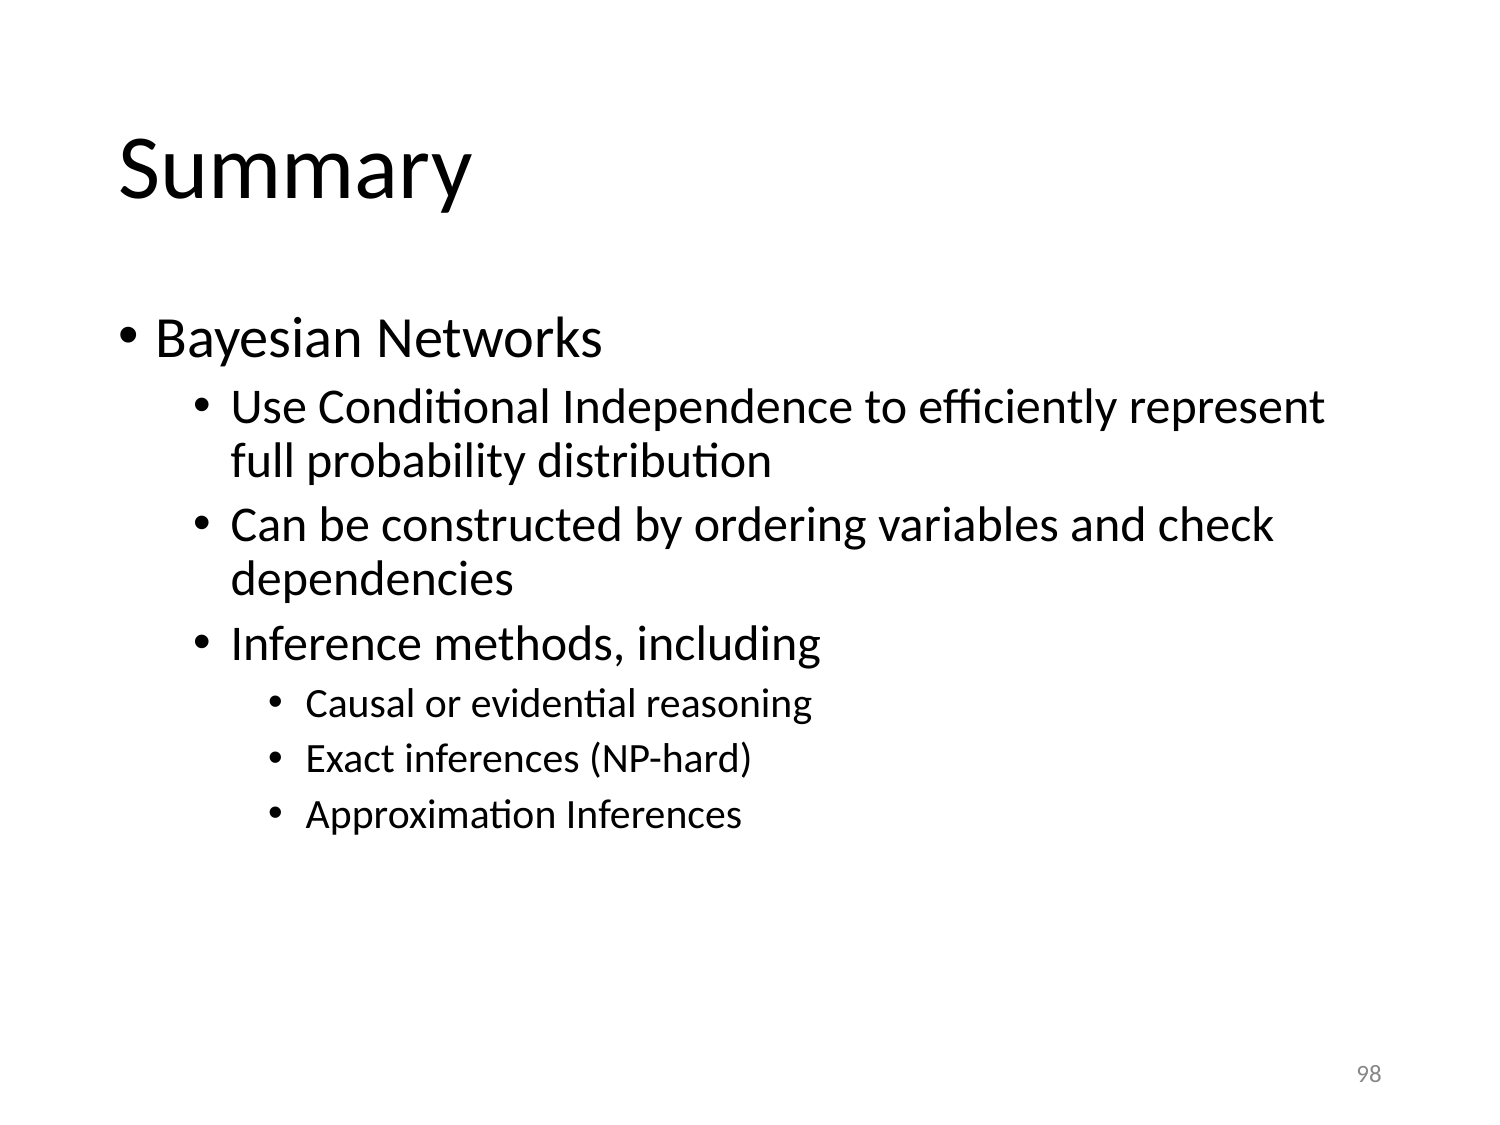

# Summary
Bayesian Networks
Use Conditional Independence to efficiently represent full probability distribution
Can be constructed by ordering variables and check dependencies
Inference methods, including
Causal or evidential reasoning
Exact inferences (NP-hard)
Approximation Inferences
98